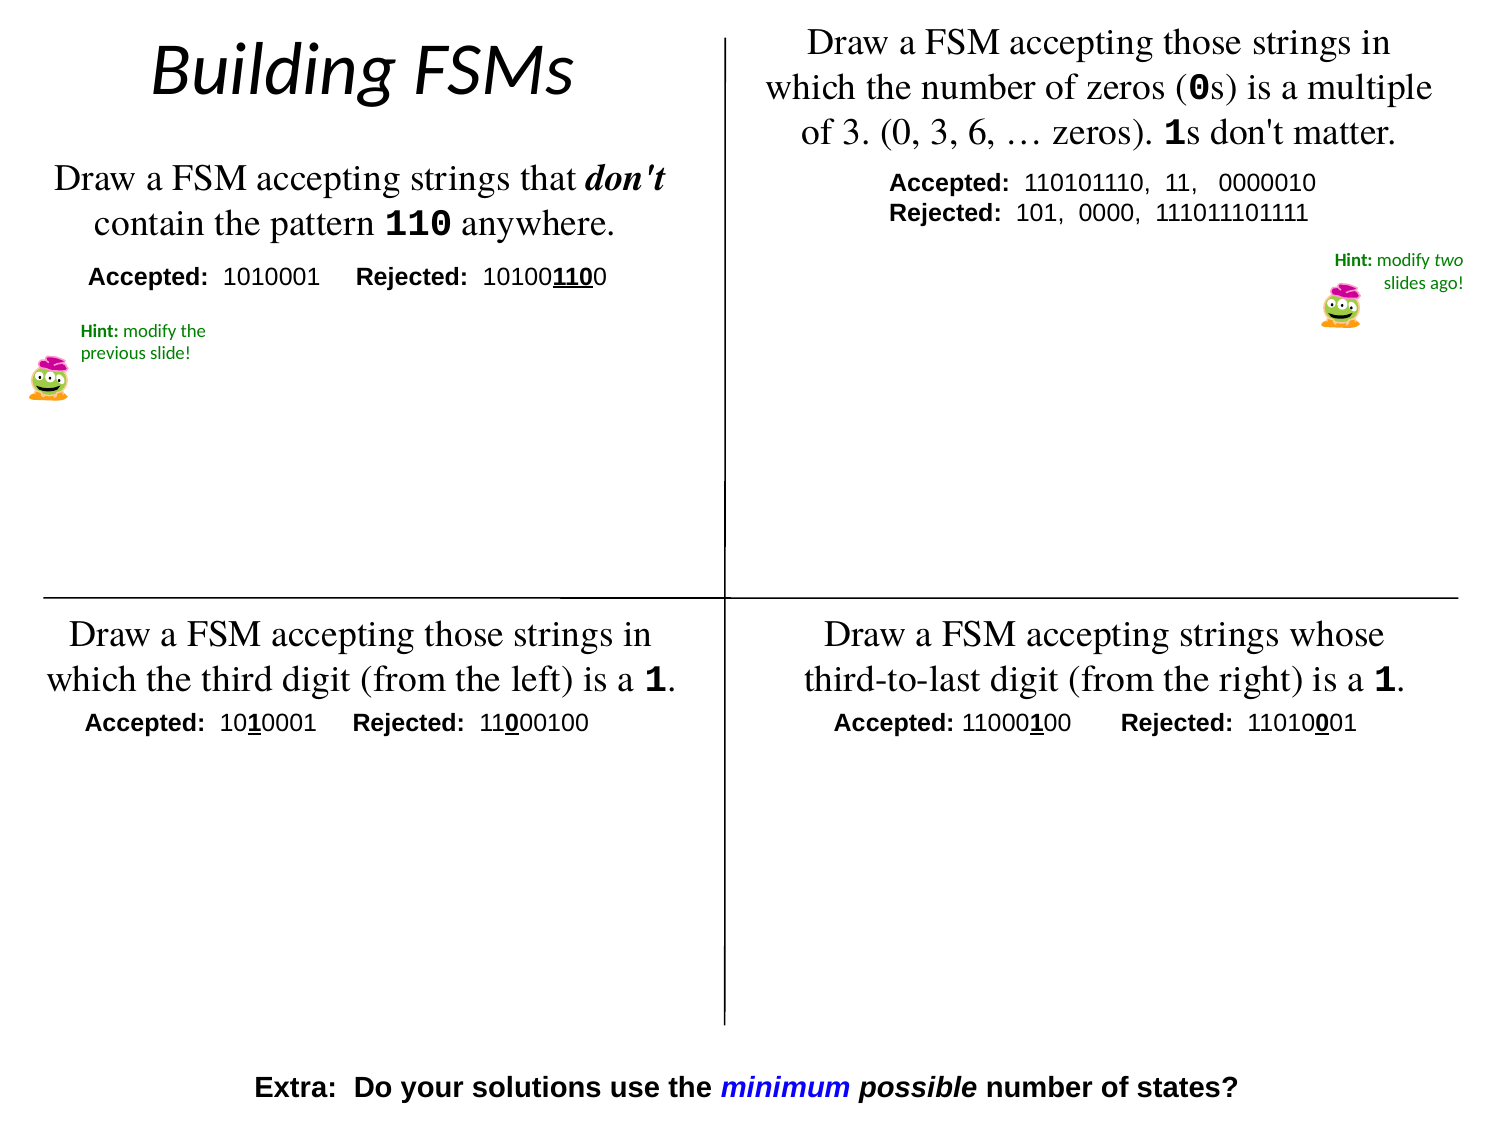

Draw a FSM accepting those strings in which the number of zeros (0s) is a multiple of 3. (0, 3, 6, … zeros). 1s don't matter.
Building FSMs
Draw a FSM accepting strings that don't contain the pattern 110 anywhere.
Accepted:  110101110,  11,   0000010
Rejected:  101,  0000,  111011101111
Hint: modify two slides ago!
Accepted:  1010001     Rejected:  101001100

Hint: modify the previous slide!

Draw a FSM accepting those strings in which the third digit (from the left) is a 1.
Draw a FSM accepting strings whose third-to-last digit (from the right) is a 1.
Accepted:  1010001     Rejected:  11000100
Accepted: 11000100       Rejected:  11010001
Extra:  Do your solutions use the minimum possible number of states?